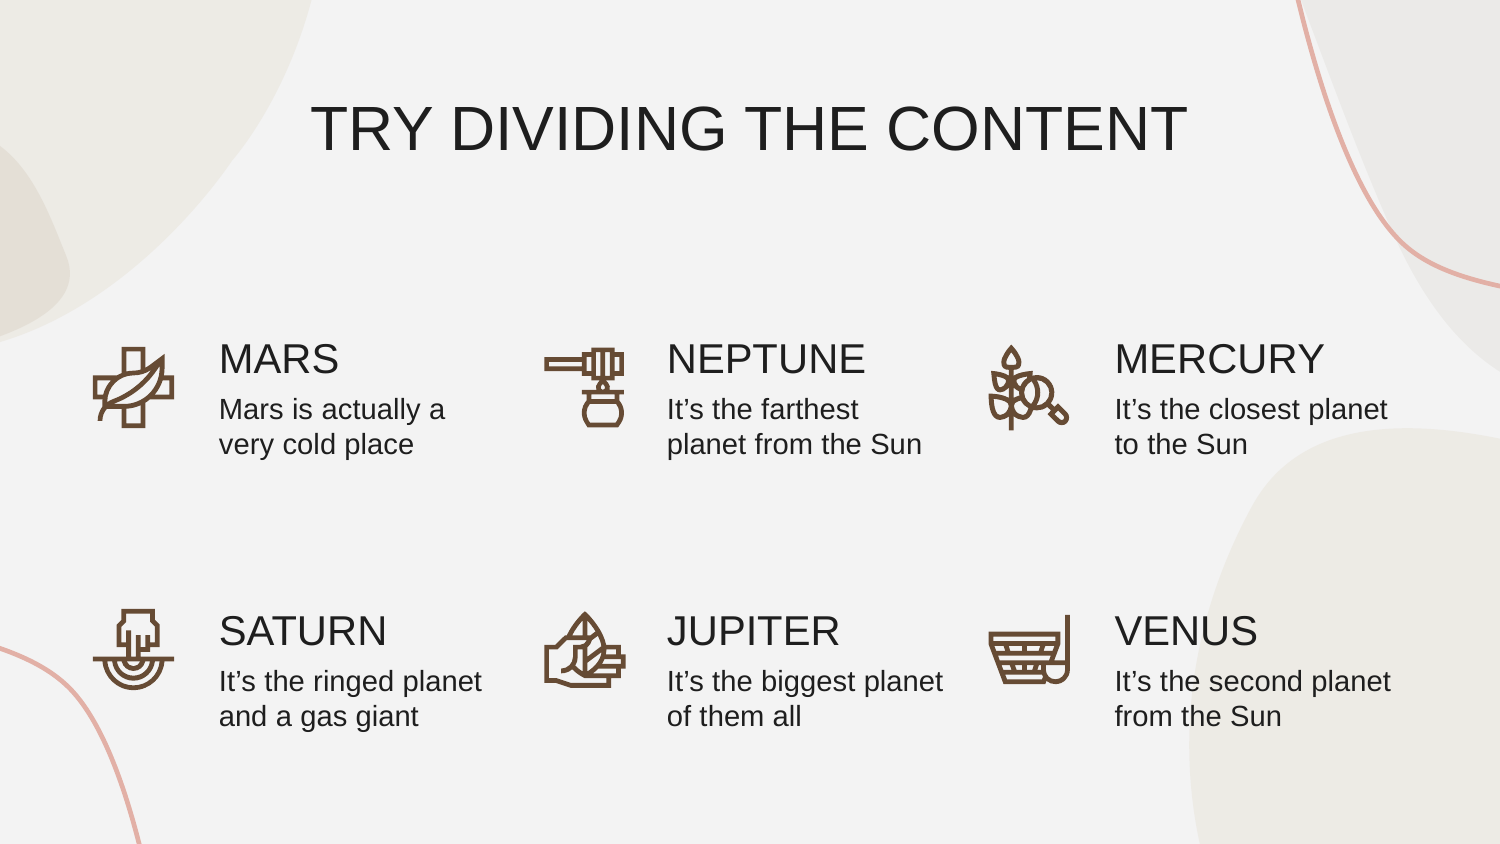

TRY DIVIDING THE CONTENT
# MARS
NEPTUNE
MERCURY

Mars is actually a very cold place
It’s the farthest planet from the Sun
It’s the closest planet to the Sun
SATURN
JUPITER
VENUS

It’s the ringed planet and a gas giant
It’s the biggest planet of them all
It’s the second planet from the Sun